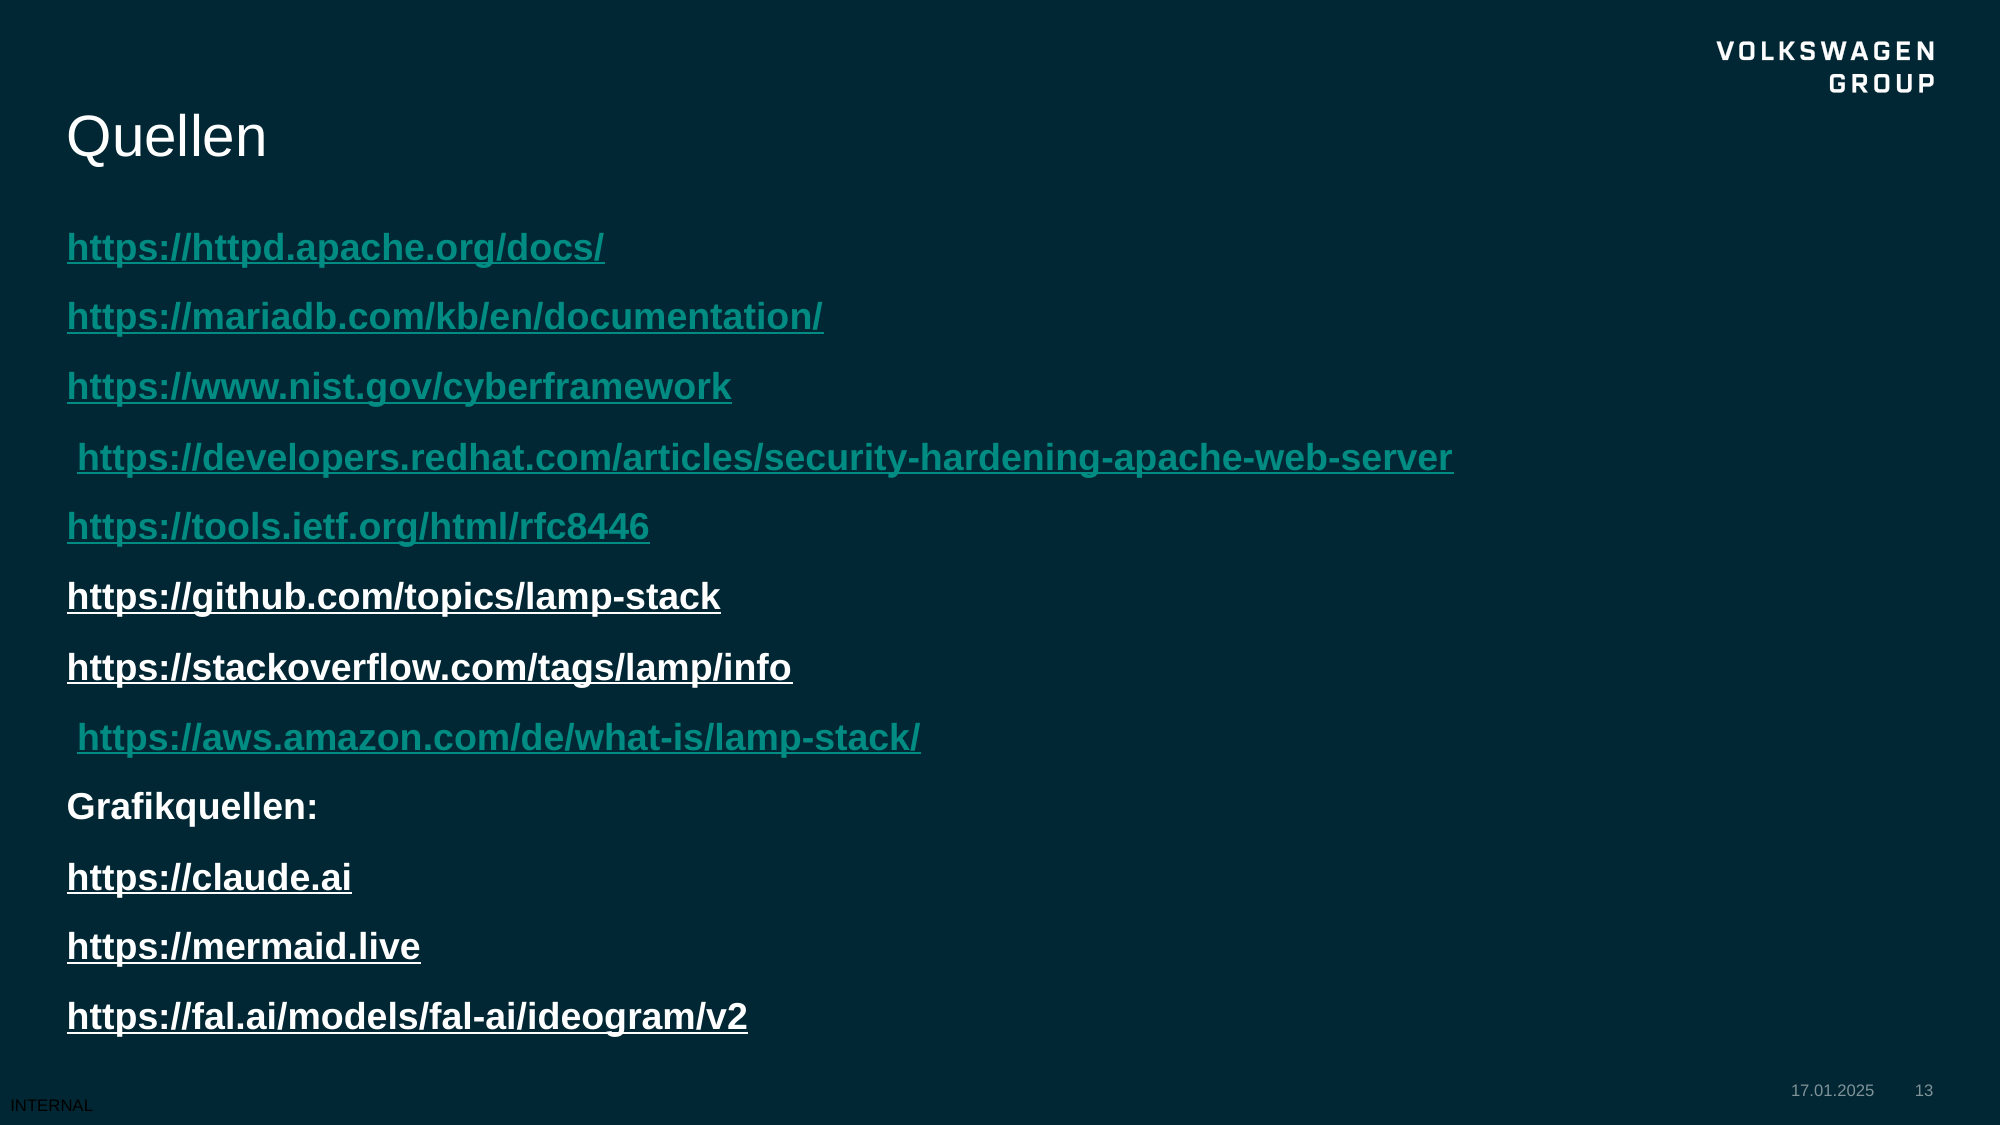

# Quellen

https://httpd.apache.org/docs/
https://mariadb.com/kb/en/documentation/
https://www.nist.gov/cyberframework
 https://developers.redhat.com/articles/security-hardening-apache-web-server
https://tools.ietf.org/html/rfc8446
https://github.com/topics/lamp-stack
https://stackoverflow.com/tags/lamp/info
 https://aws.amazon.com/de/what-is/lamp-stack/
Grafikquellen:
https://claude.ai
https://mermaid.live
https://fal.ai/models/fal-ai/ideogram/v2
17.01.2025
13